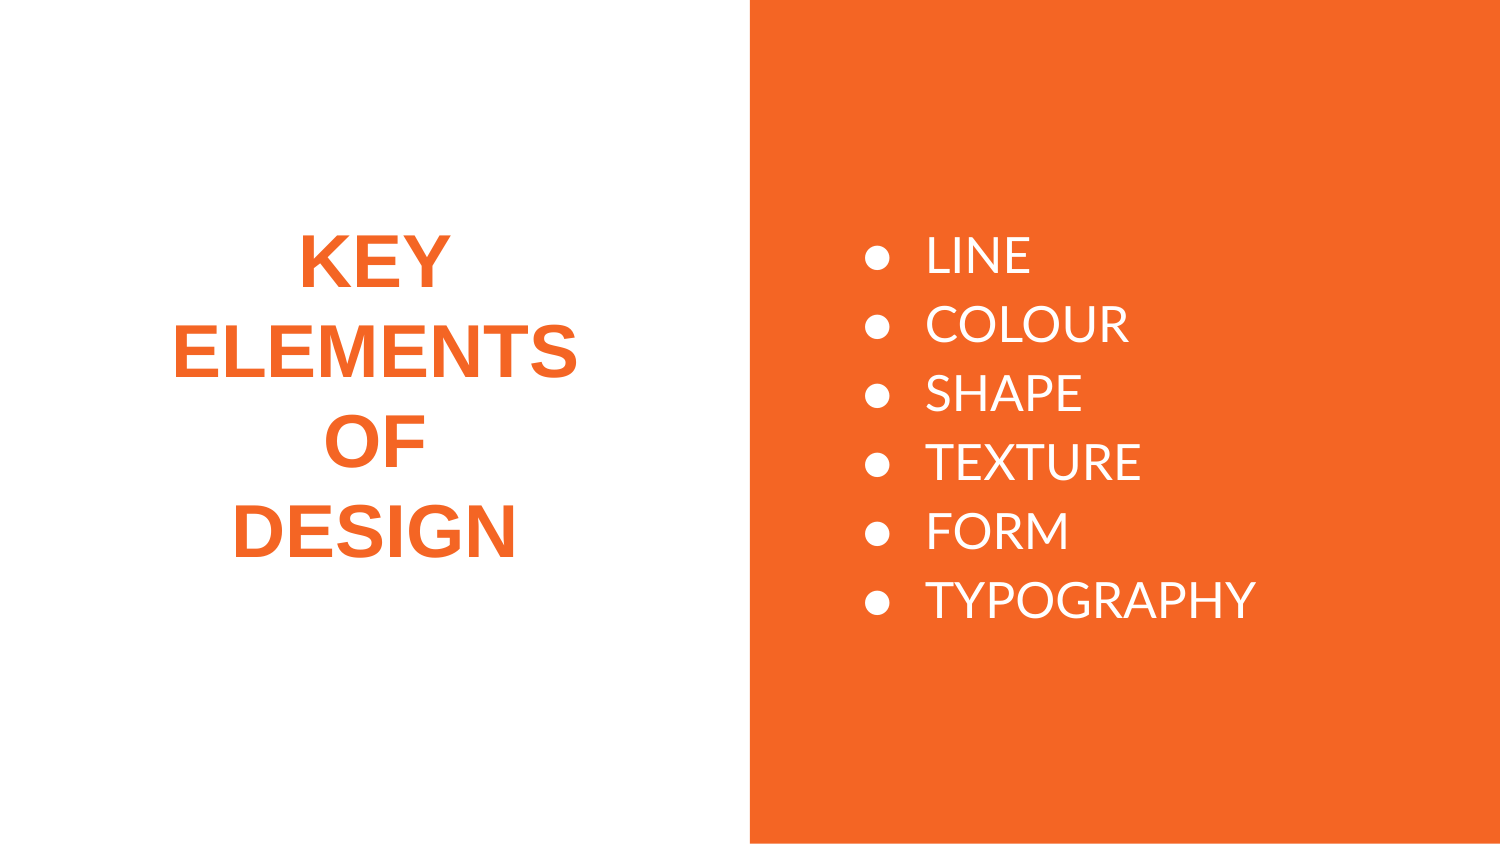

LINE
COLOUR
SHAPE
TEXTURE
FORM
TYPOGRAPHY
# KEY
ELEMENTS
OF
DESIGN